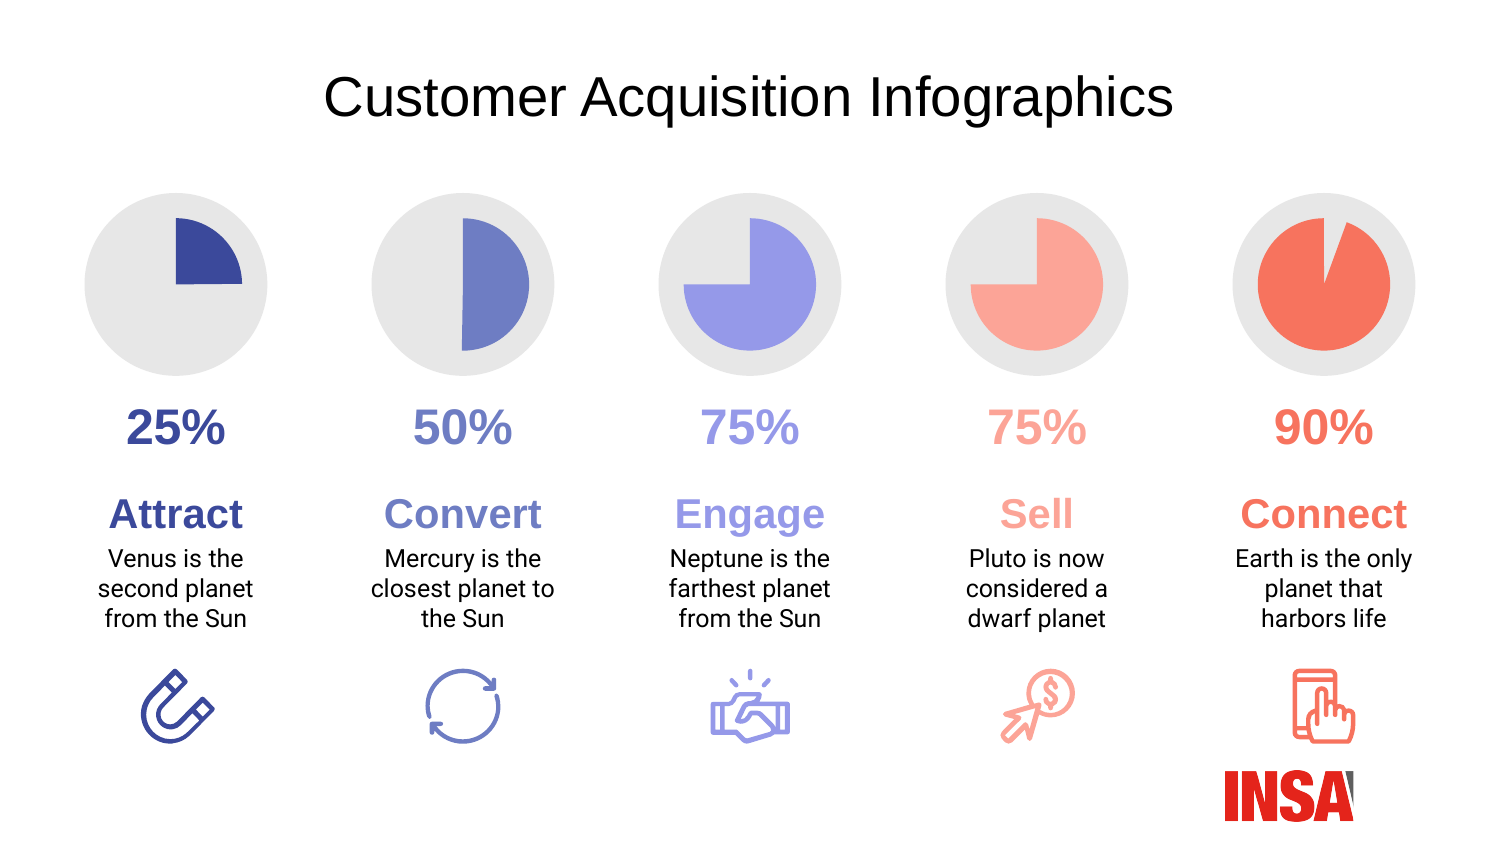

# Customer Acquisition Infographics

25%
Attract
Venus is the second planet from the Sun

50%
Convert
Mercury is the closest planet to the Sun

75%
Engage
Neptune is the farthest planet from the Sun

75%
Sell
Pluto is now considered a dwarf planet

90%
Connect
Earth is the only planet that harbors life